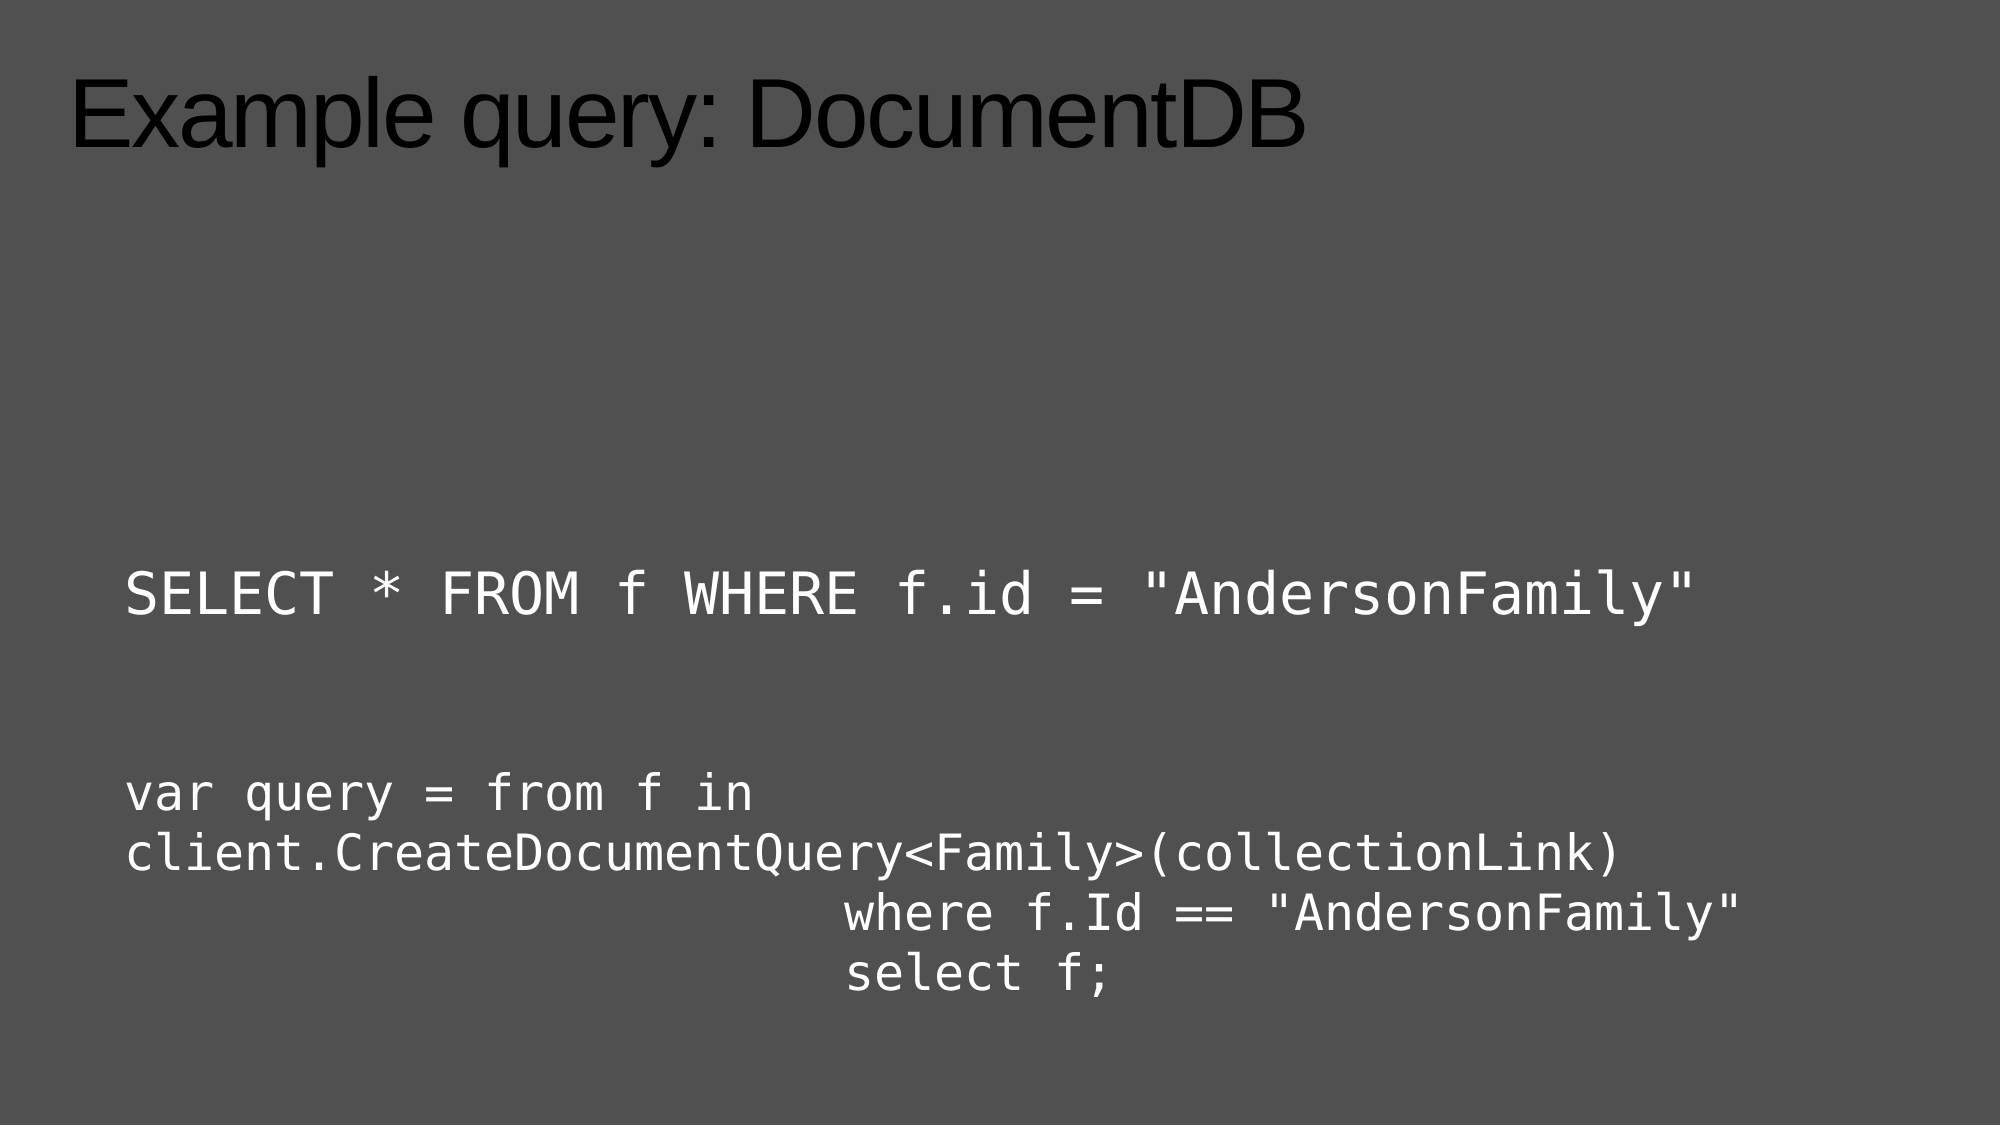

# Example query: DocumentDB
SELECT * FROM f WHERE f.id = "AndersonFamily"
var query = from f in client.CreateDocumentQuery<Family>(collectionLink)
                        where f.Id == "AndersonFamily"
                        select f;